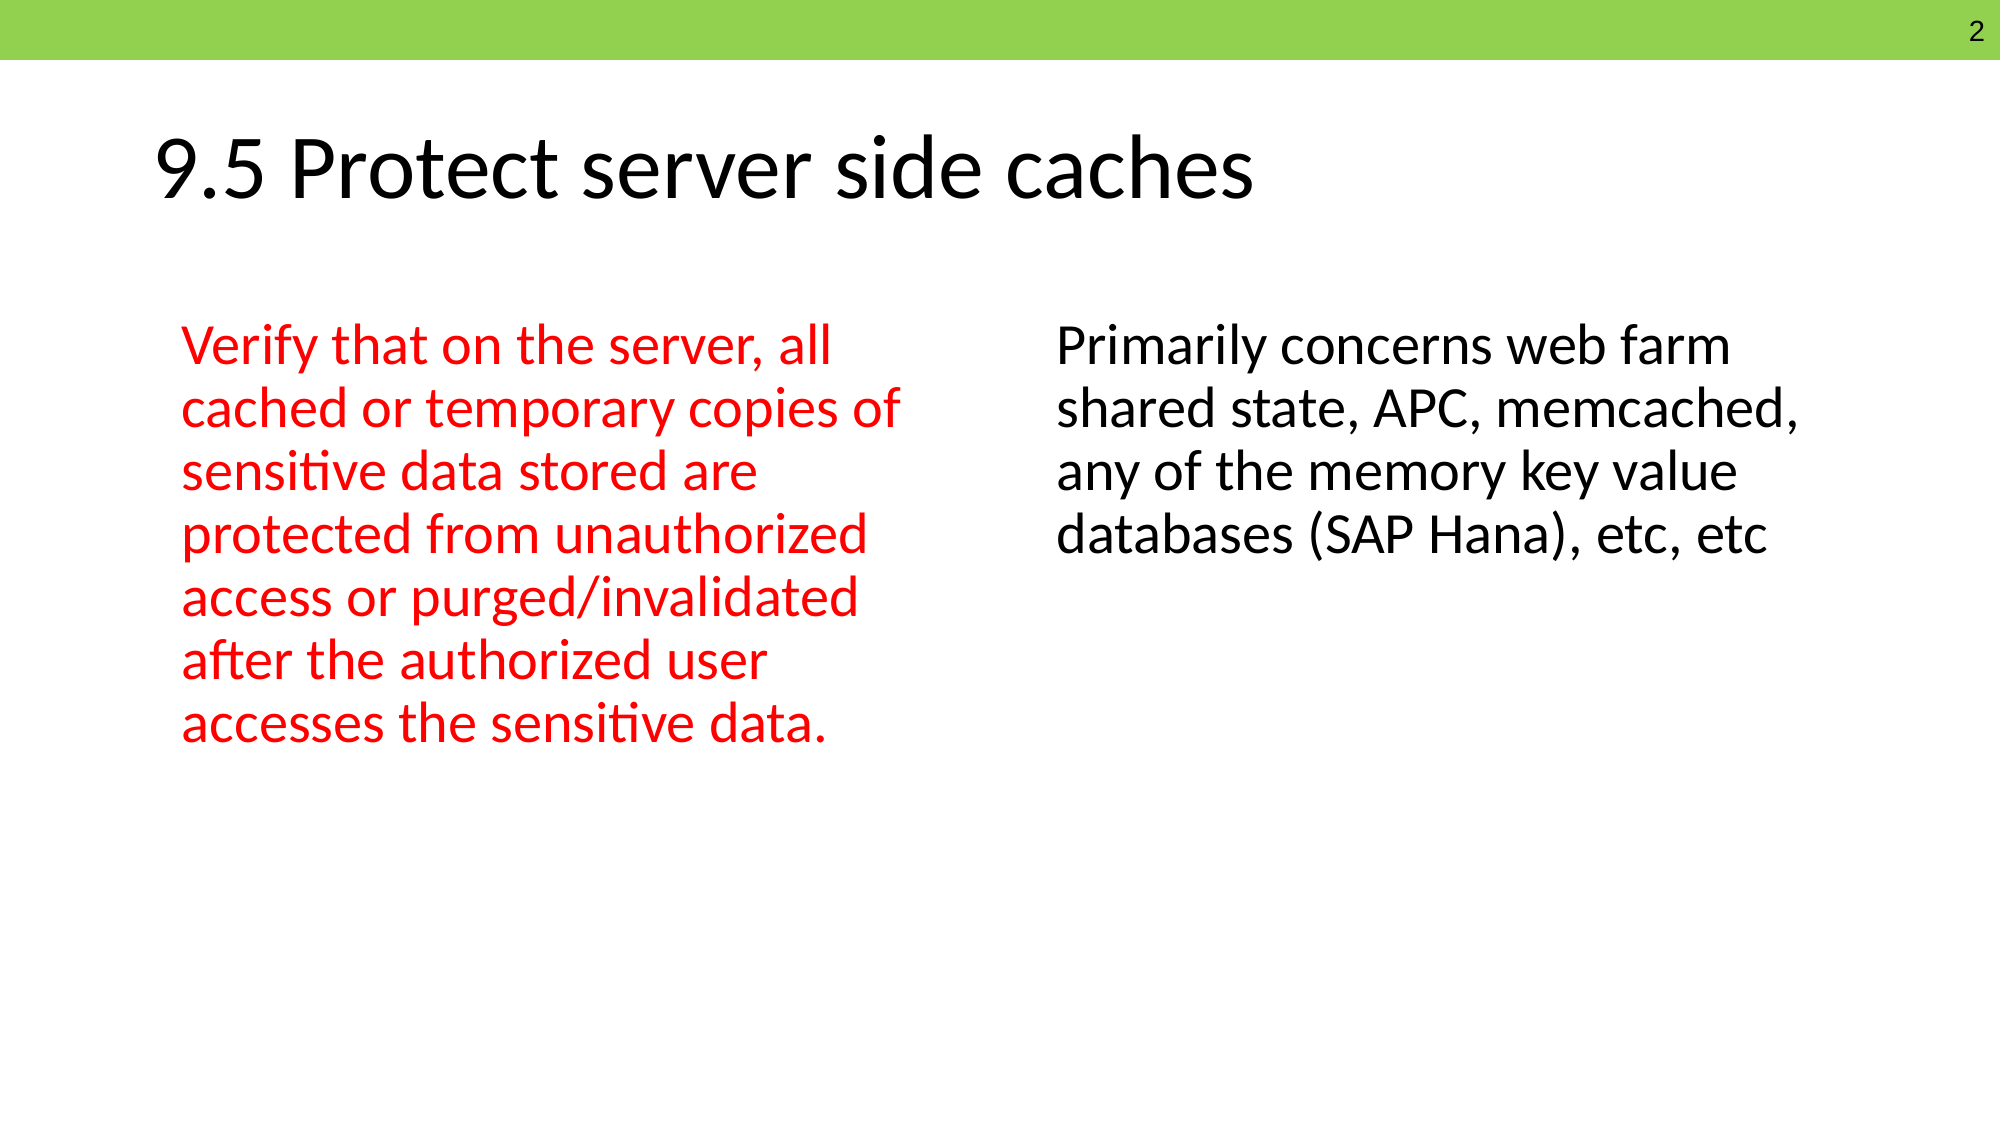

# 9.5 Protect server side caches
Verify that on the server, all cached or temporary copies of sensitive data stored are protected from unauthorized access or purged/invalidated after the authorized user accesses the sensitive data.
Primarily concerns web farm shared state, APC, memcached, any of the memory key value databases (SAP Hana), etc, etc